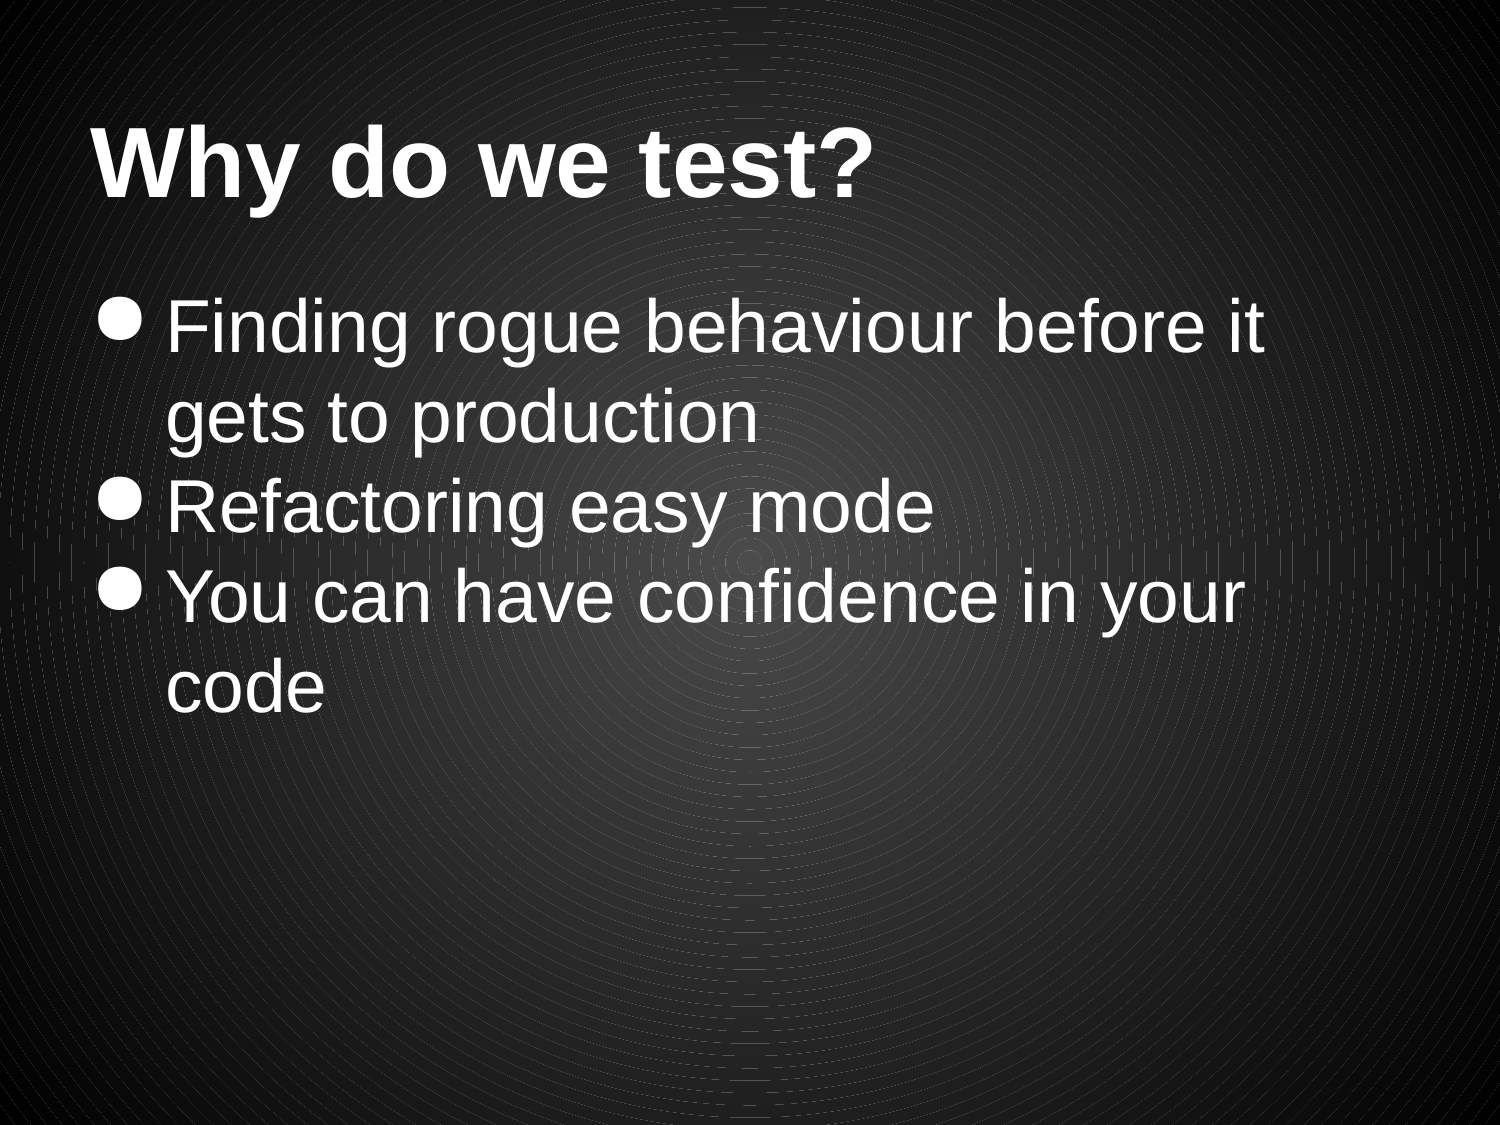

# Why do we test?
Finding rogue behaviour before it gets to production
Refactoring easy mode
You can have confidence in your code